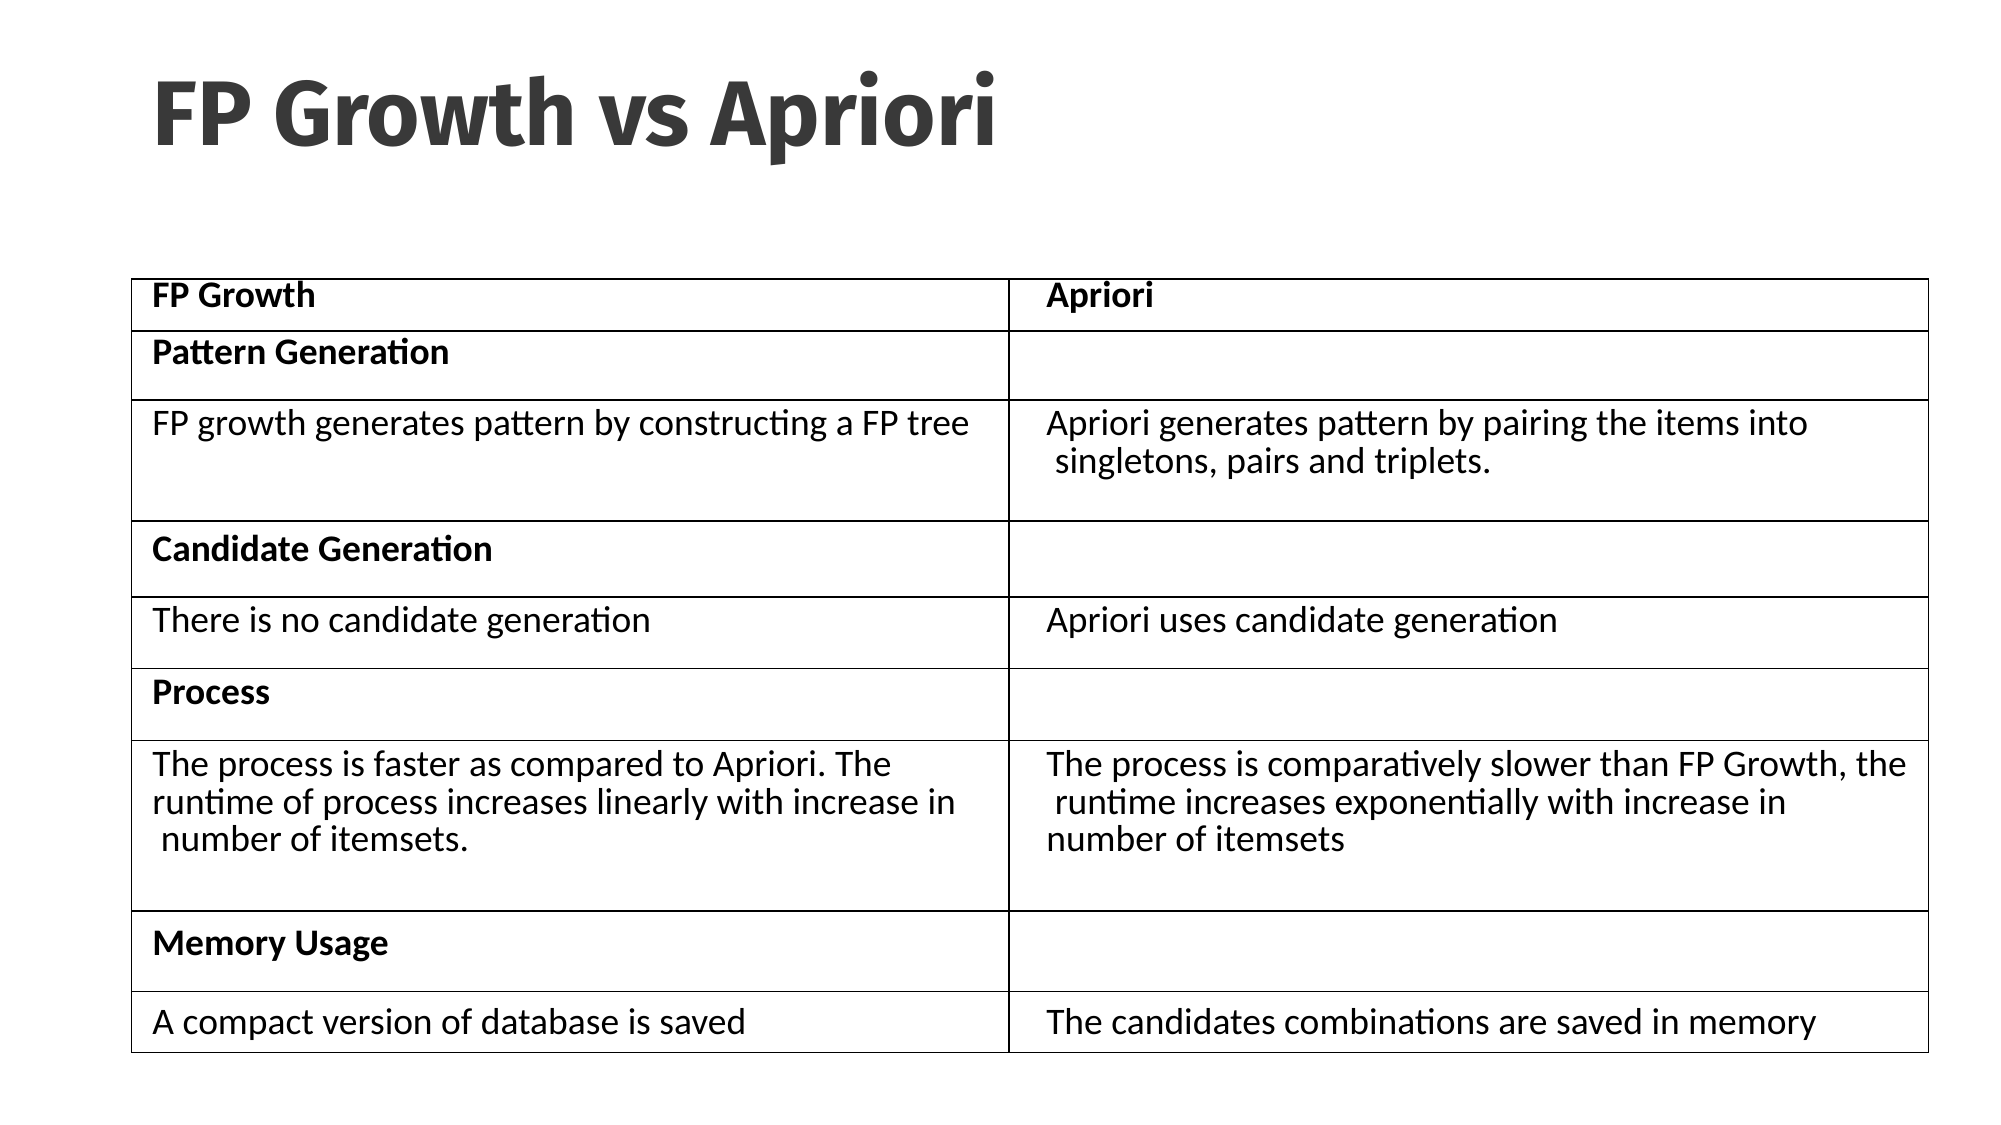

# FP Growth vs Apriori
| FP Growth | Apriori |
| --- | --- |
| Pattern Generation |  |
| FP growth generates pattern by constructing a FP tree | Apriori generates pattern by pairing the items into singletons, pairs and triplets. |
| Candidate Generation |  |
| There is no candidate generation | Apriori uses candidate generation |
| Process |  |
| The process is faster as compared to Apriori. The runtime of process increases linearly with increase in number of itemsets. | The process is comparatively slower than FP Growth, the runtime increases exponentially with increase in number of itemsets |
| Memory Usage |  |
| A compact version of database is saved | The candidates combinations are saved in memory |